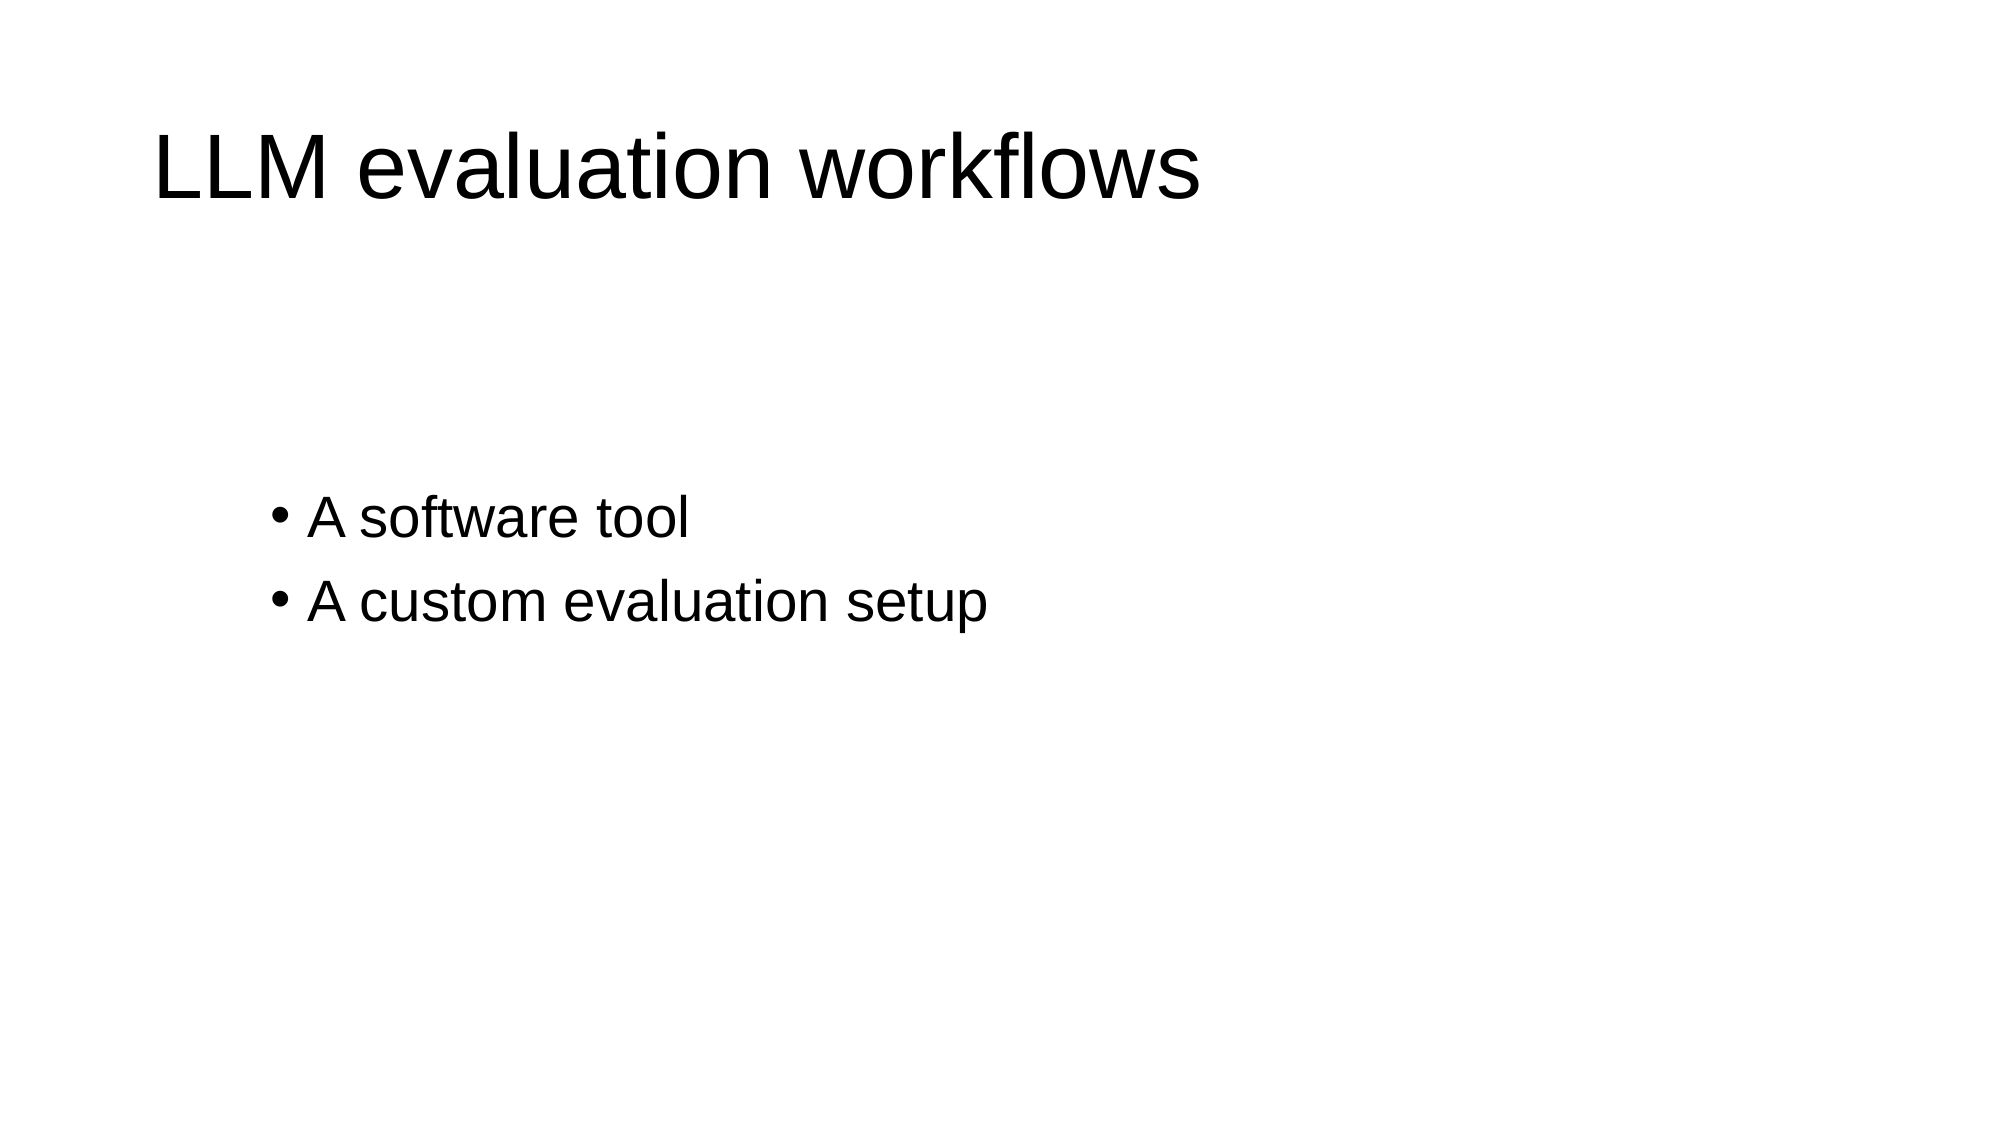

# LLM evaluation workflows
A software tool
A custom evaluation setup